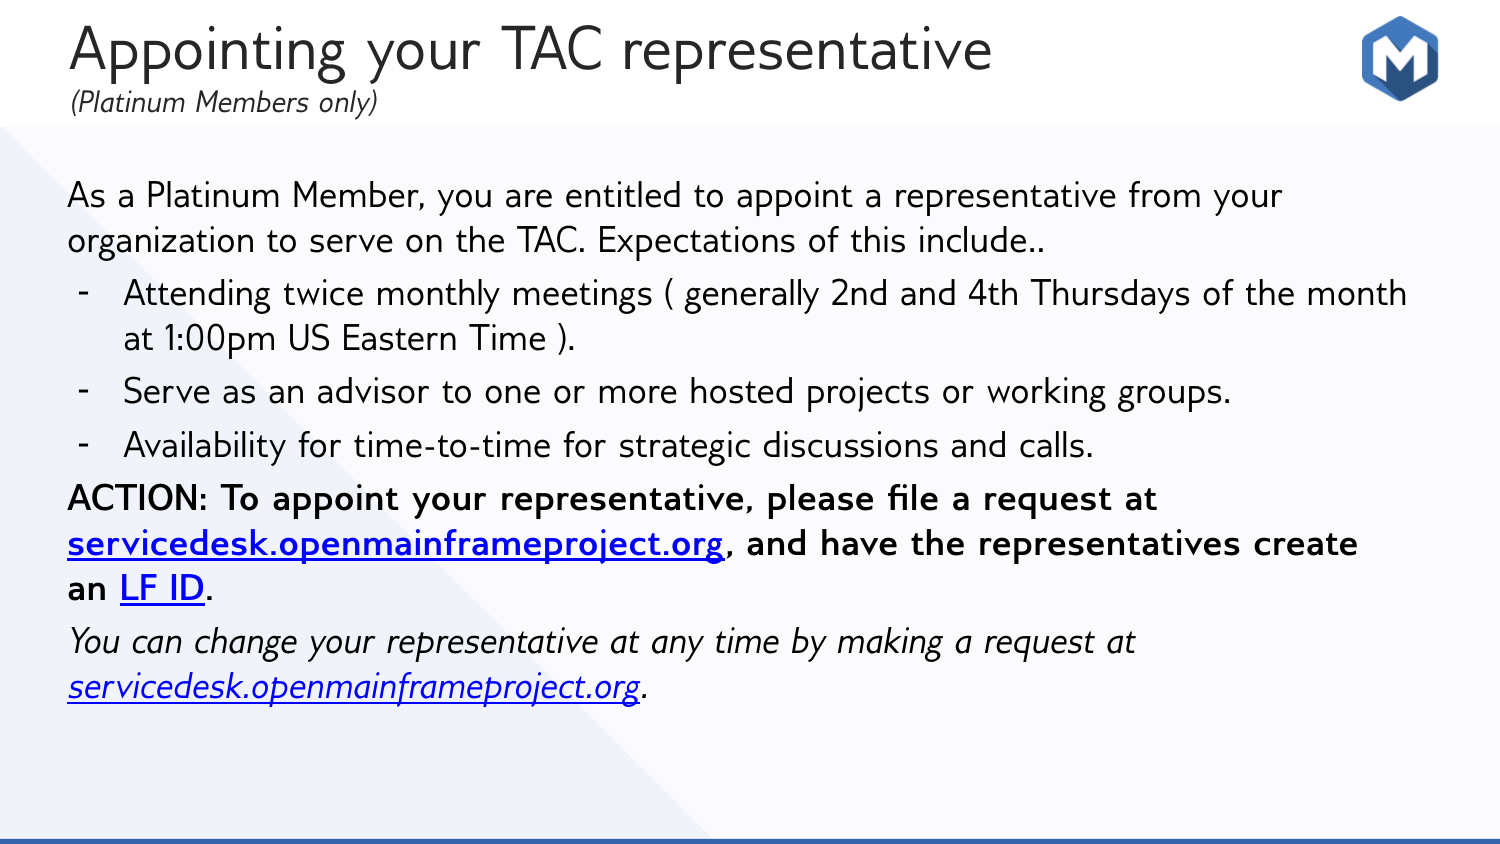

# Appointing your TAC representative
(Platinum Members only)
As a Platinum Member, you are entitled to appoint a representative from your organization to serve on the TAC. Expectations of this include..
Attending twice monthly meetings ( generally 2nd and 4th Thursdays of the month at 1:00pm US Eastern Time ).
Serve as an advisor to one or more hosted projects or working groups.
Availability for time-to-time for strategic discussions and calls.
ACTION: To appoint your representative, please file a request at servicedesk.openmainframeproject.org, and have the representatives create an LF ID.
You can change your representative at any time by making a request at servicedesk.openmainframeproject.org.